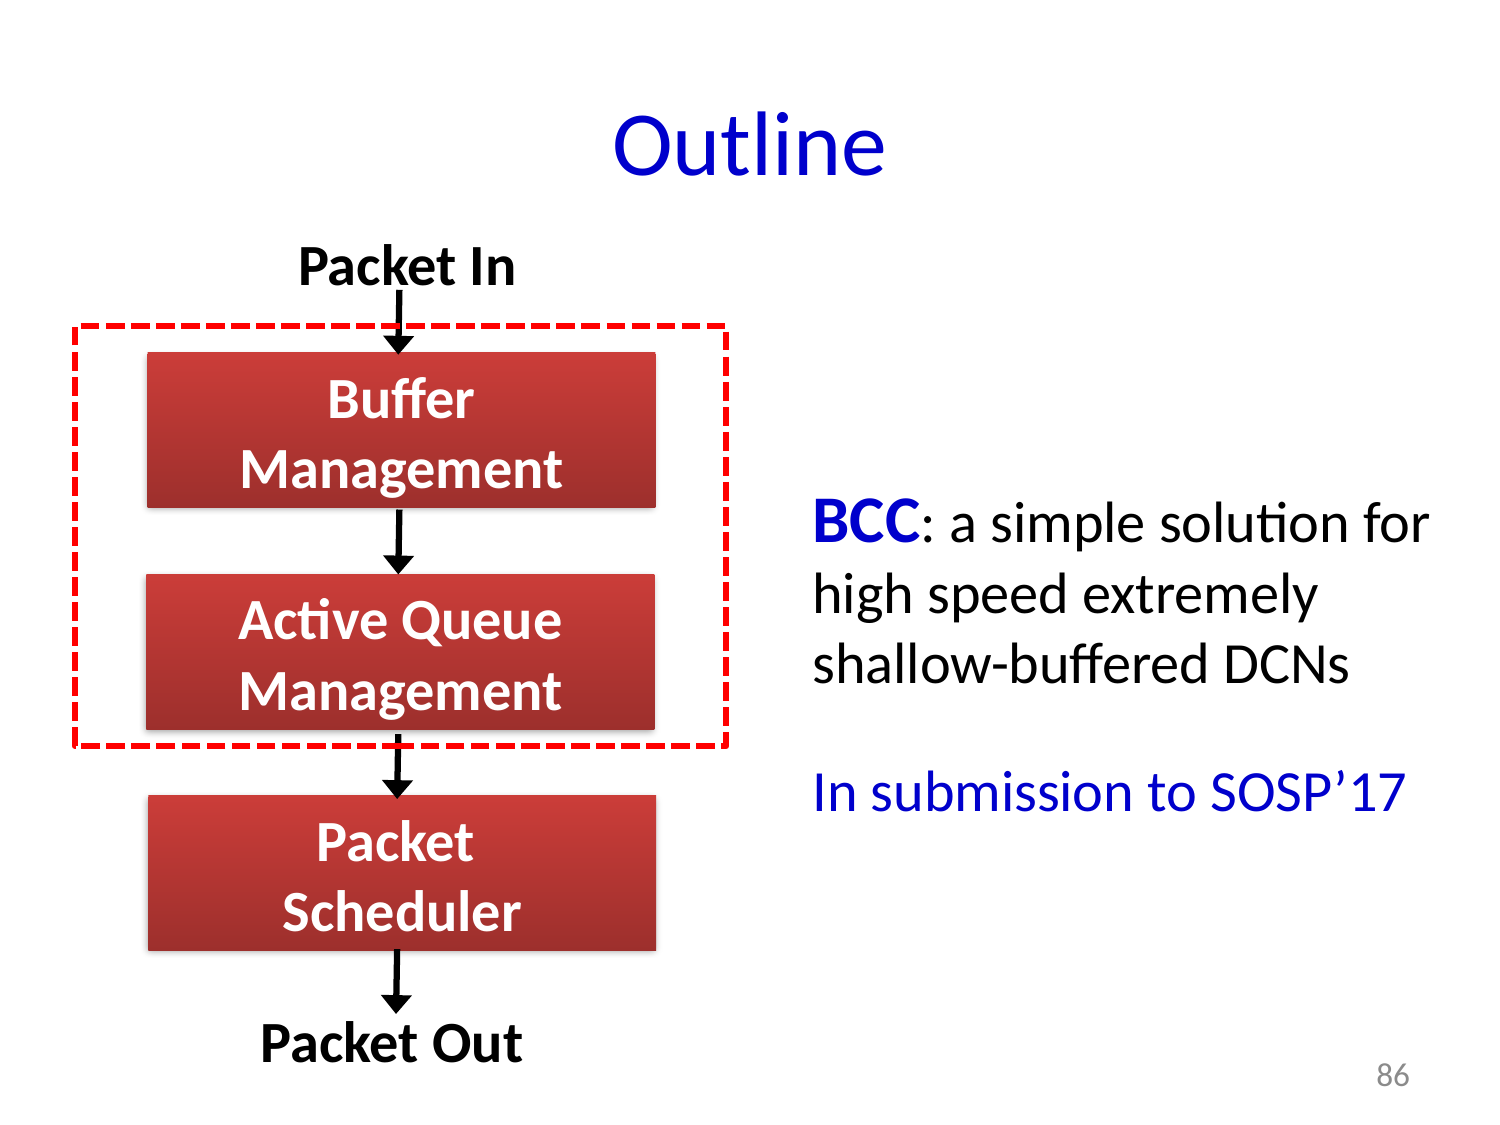

# Outline
Packet In

Buffer Management
BCC: a simple solution for high speed extremely shallow-buffered DCNs
Active Queue Management
In submission to SOSP’17
Packet
Scheduler
Packet Out
86